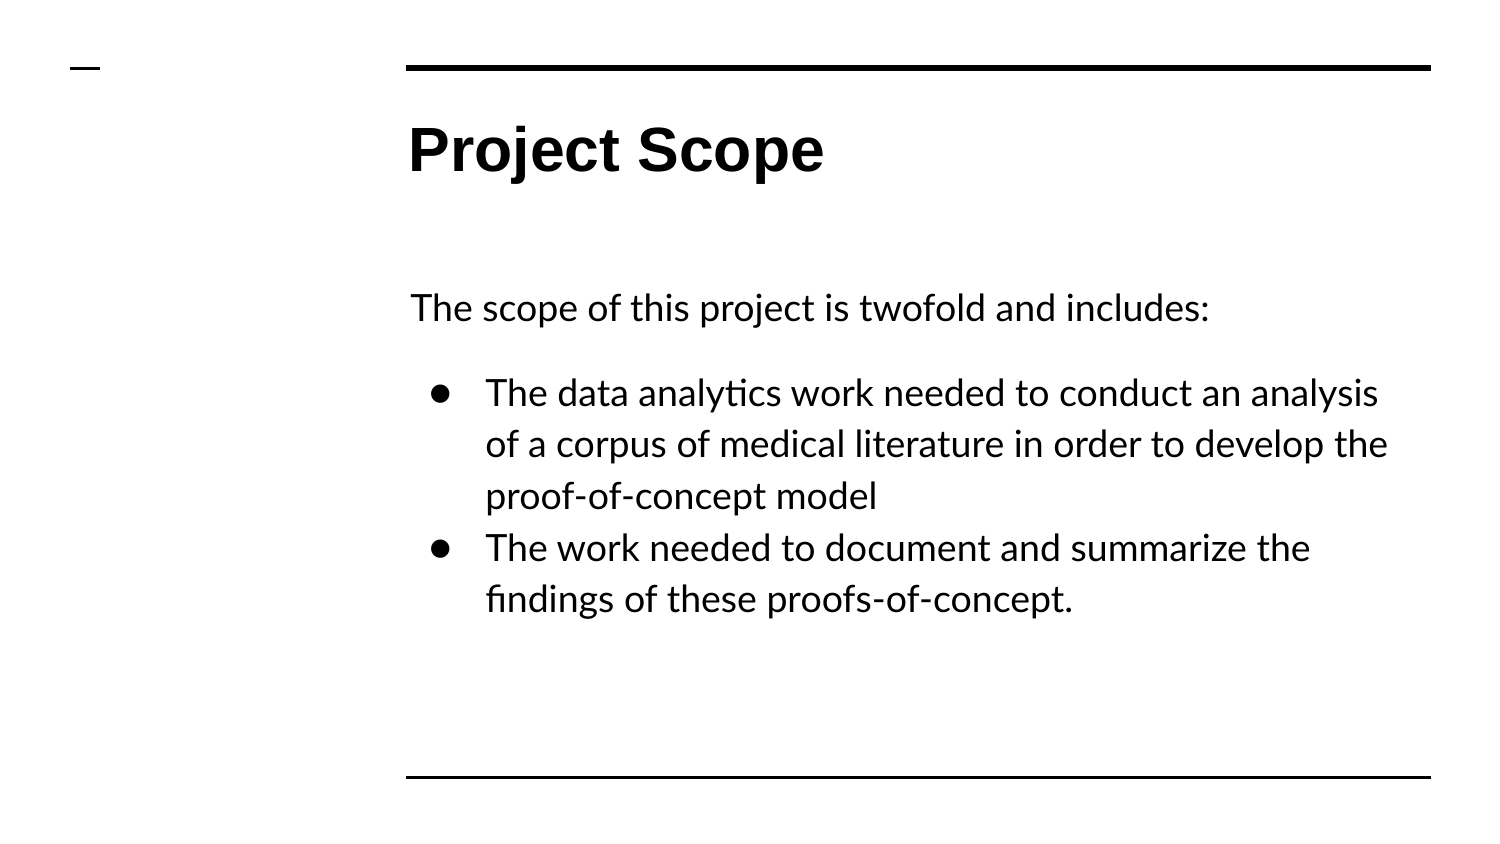

# Project Scope
The scope of this project is twofold and includes:
The data analytics work needed to conduct an analysis of a corpus of medical literature in order to develop the proof-of-concept model
The work needed to document and summarize the findings of these proofs-of-concept.